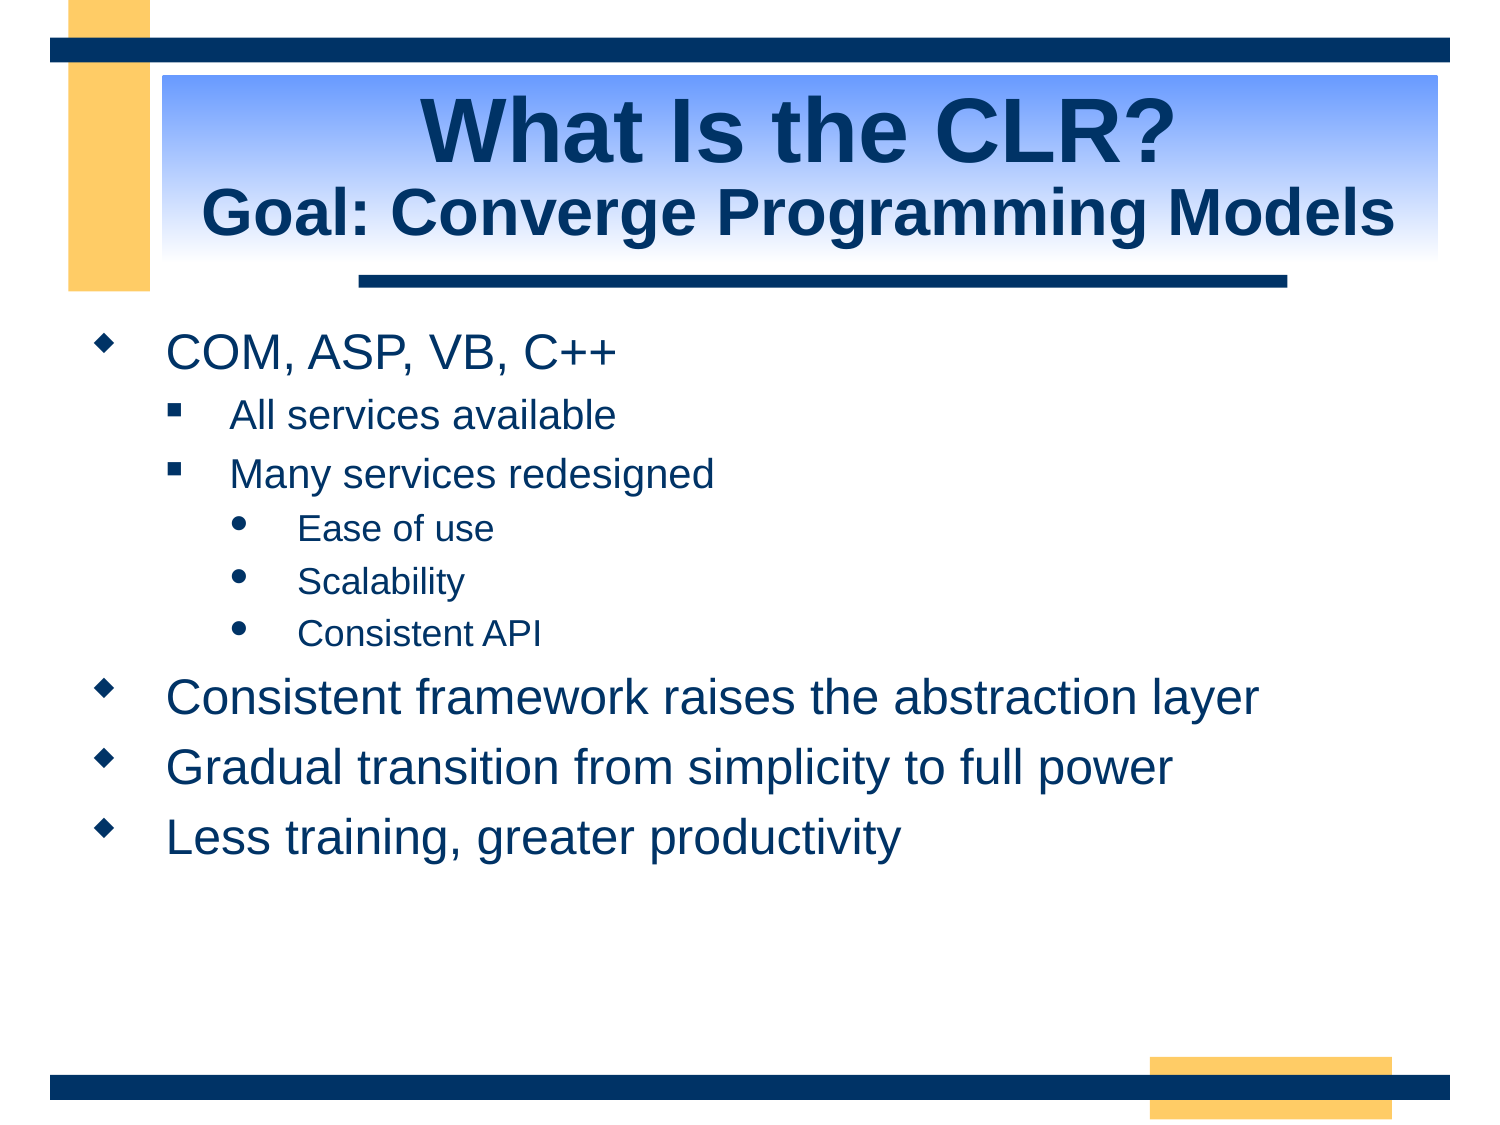

# What Is the CLR? Goal: Converge Programming Models
COM, ASP, VB, C++
All services available
Many services redesigned
Ease of use
Scalability
Consistent API
Consistent framework raises the abstraction layer
Gradual transition from simplicity to full power
Less training, greater productivity